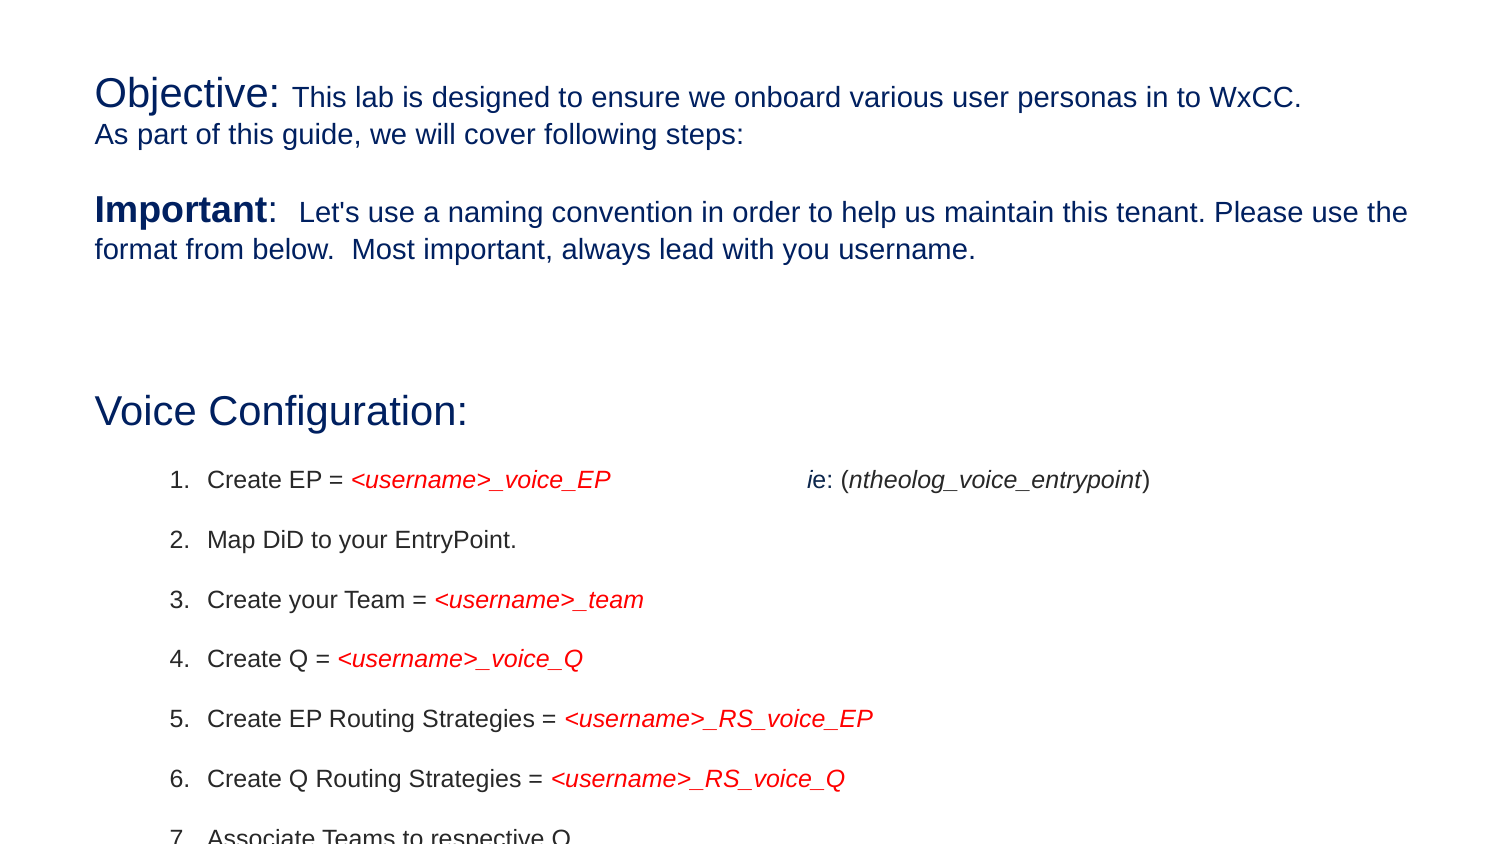

Objective: This lab is designed to ensure we onboard various user personas in to WxCC.
As part of this guide, we will cover following steps:
Important:  Let's use a naming convention in order to help us maintain this tenant. Please use the format from below.  Most important, always lead with you username.

Voice Configuration:
Create EP = <username>_voice_EP		ie: (ntheolog_voice_entrypoint)
Map DiD to your EntryPoint.
Create your Team = <username>_team
Create Q = <username>_voice_Q
Create EP Routing Strategies = <username>_RS_voice_EP
Create Q Routing Strategies = <username>_RS_voice_Q
Associate Teams to respective Q